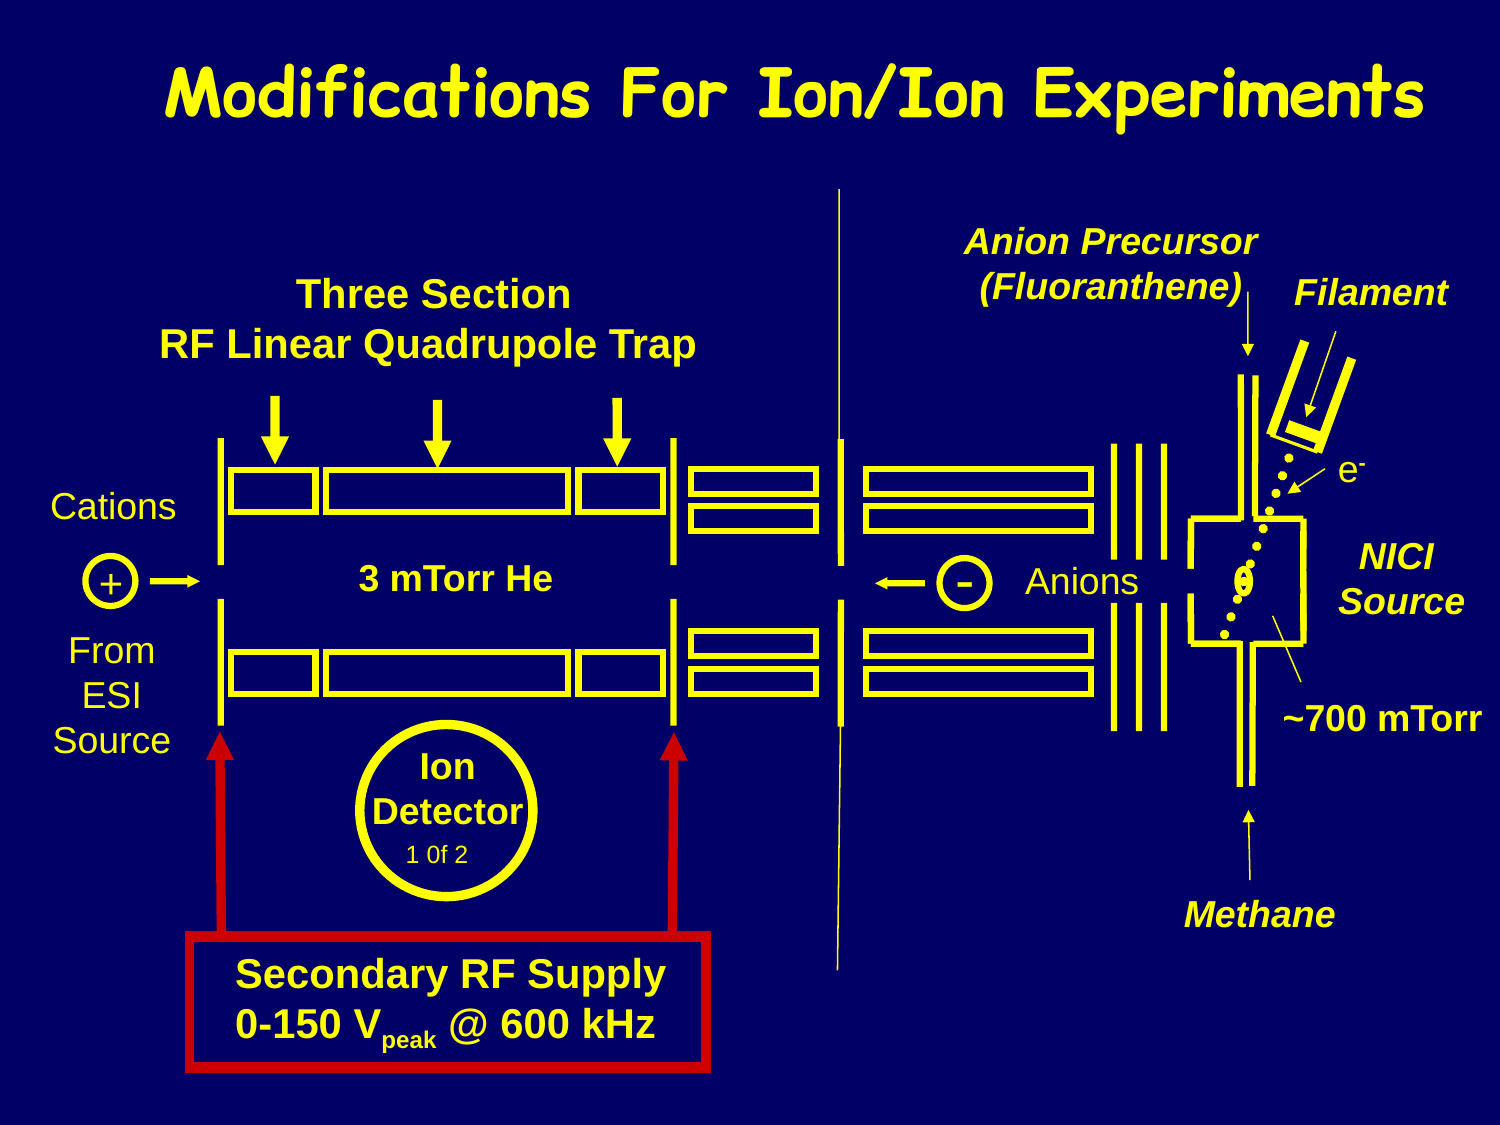

Modifications For Ion/Ion Experiments

Anion Precursor
(Fluoranthene)
Three Section
 RF Linear Quadrupole Trap
Filament

e-

Cations

NICI
 Source

-

3 mTorr He
Anions
+

From
ESI
Source

~700 mTorr

Ion
Detector
1 0f 2

Methane

Secondary RF Supply
0-150 Vpeak @ 600 kHz